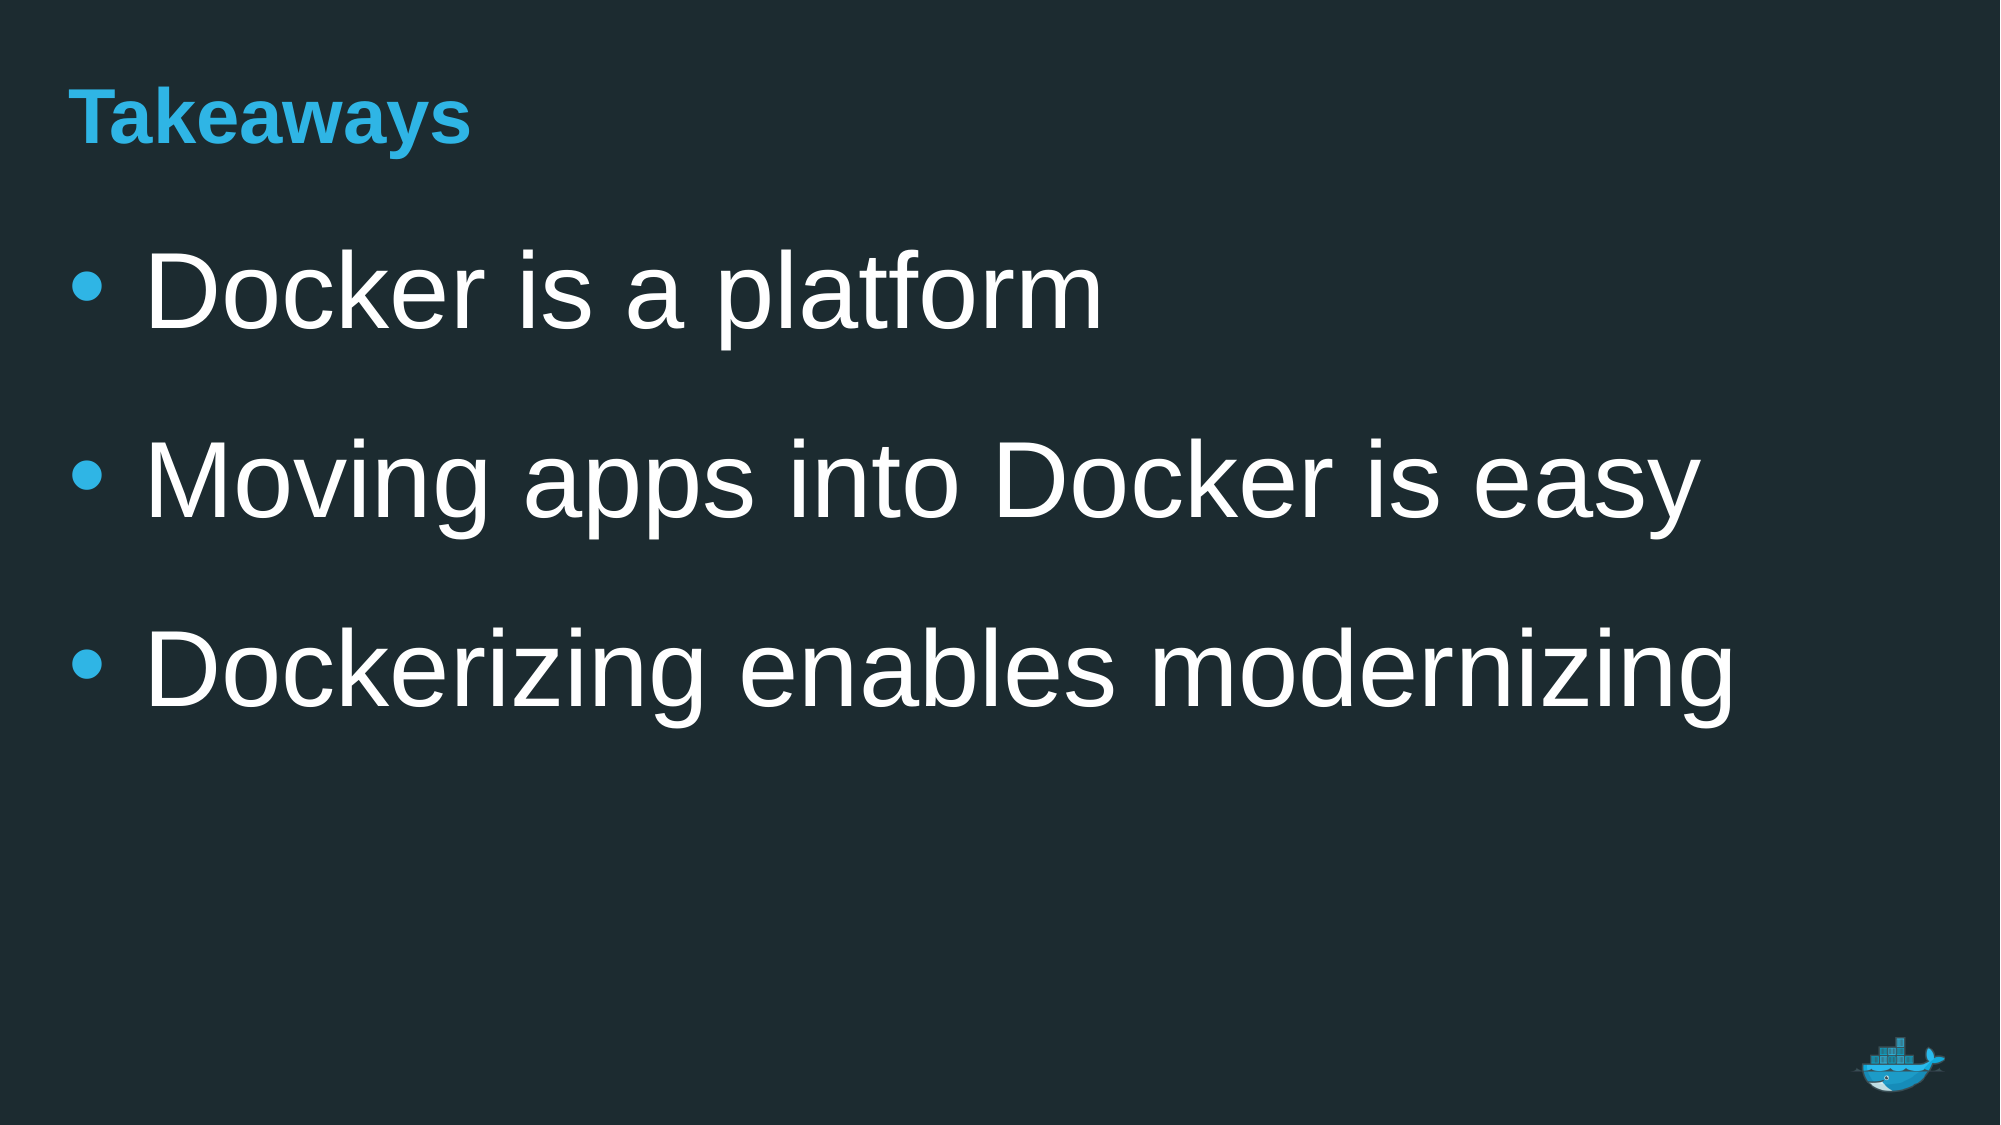

# Takeaways
Docker is a platform
Moving apps into Docker is easy
Dockerizing enables modernizing